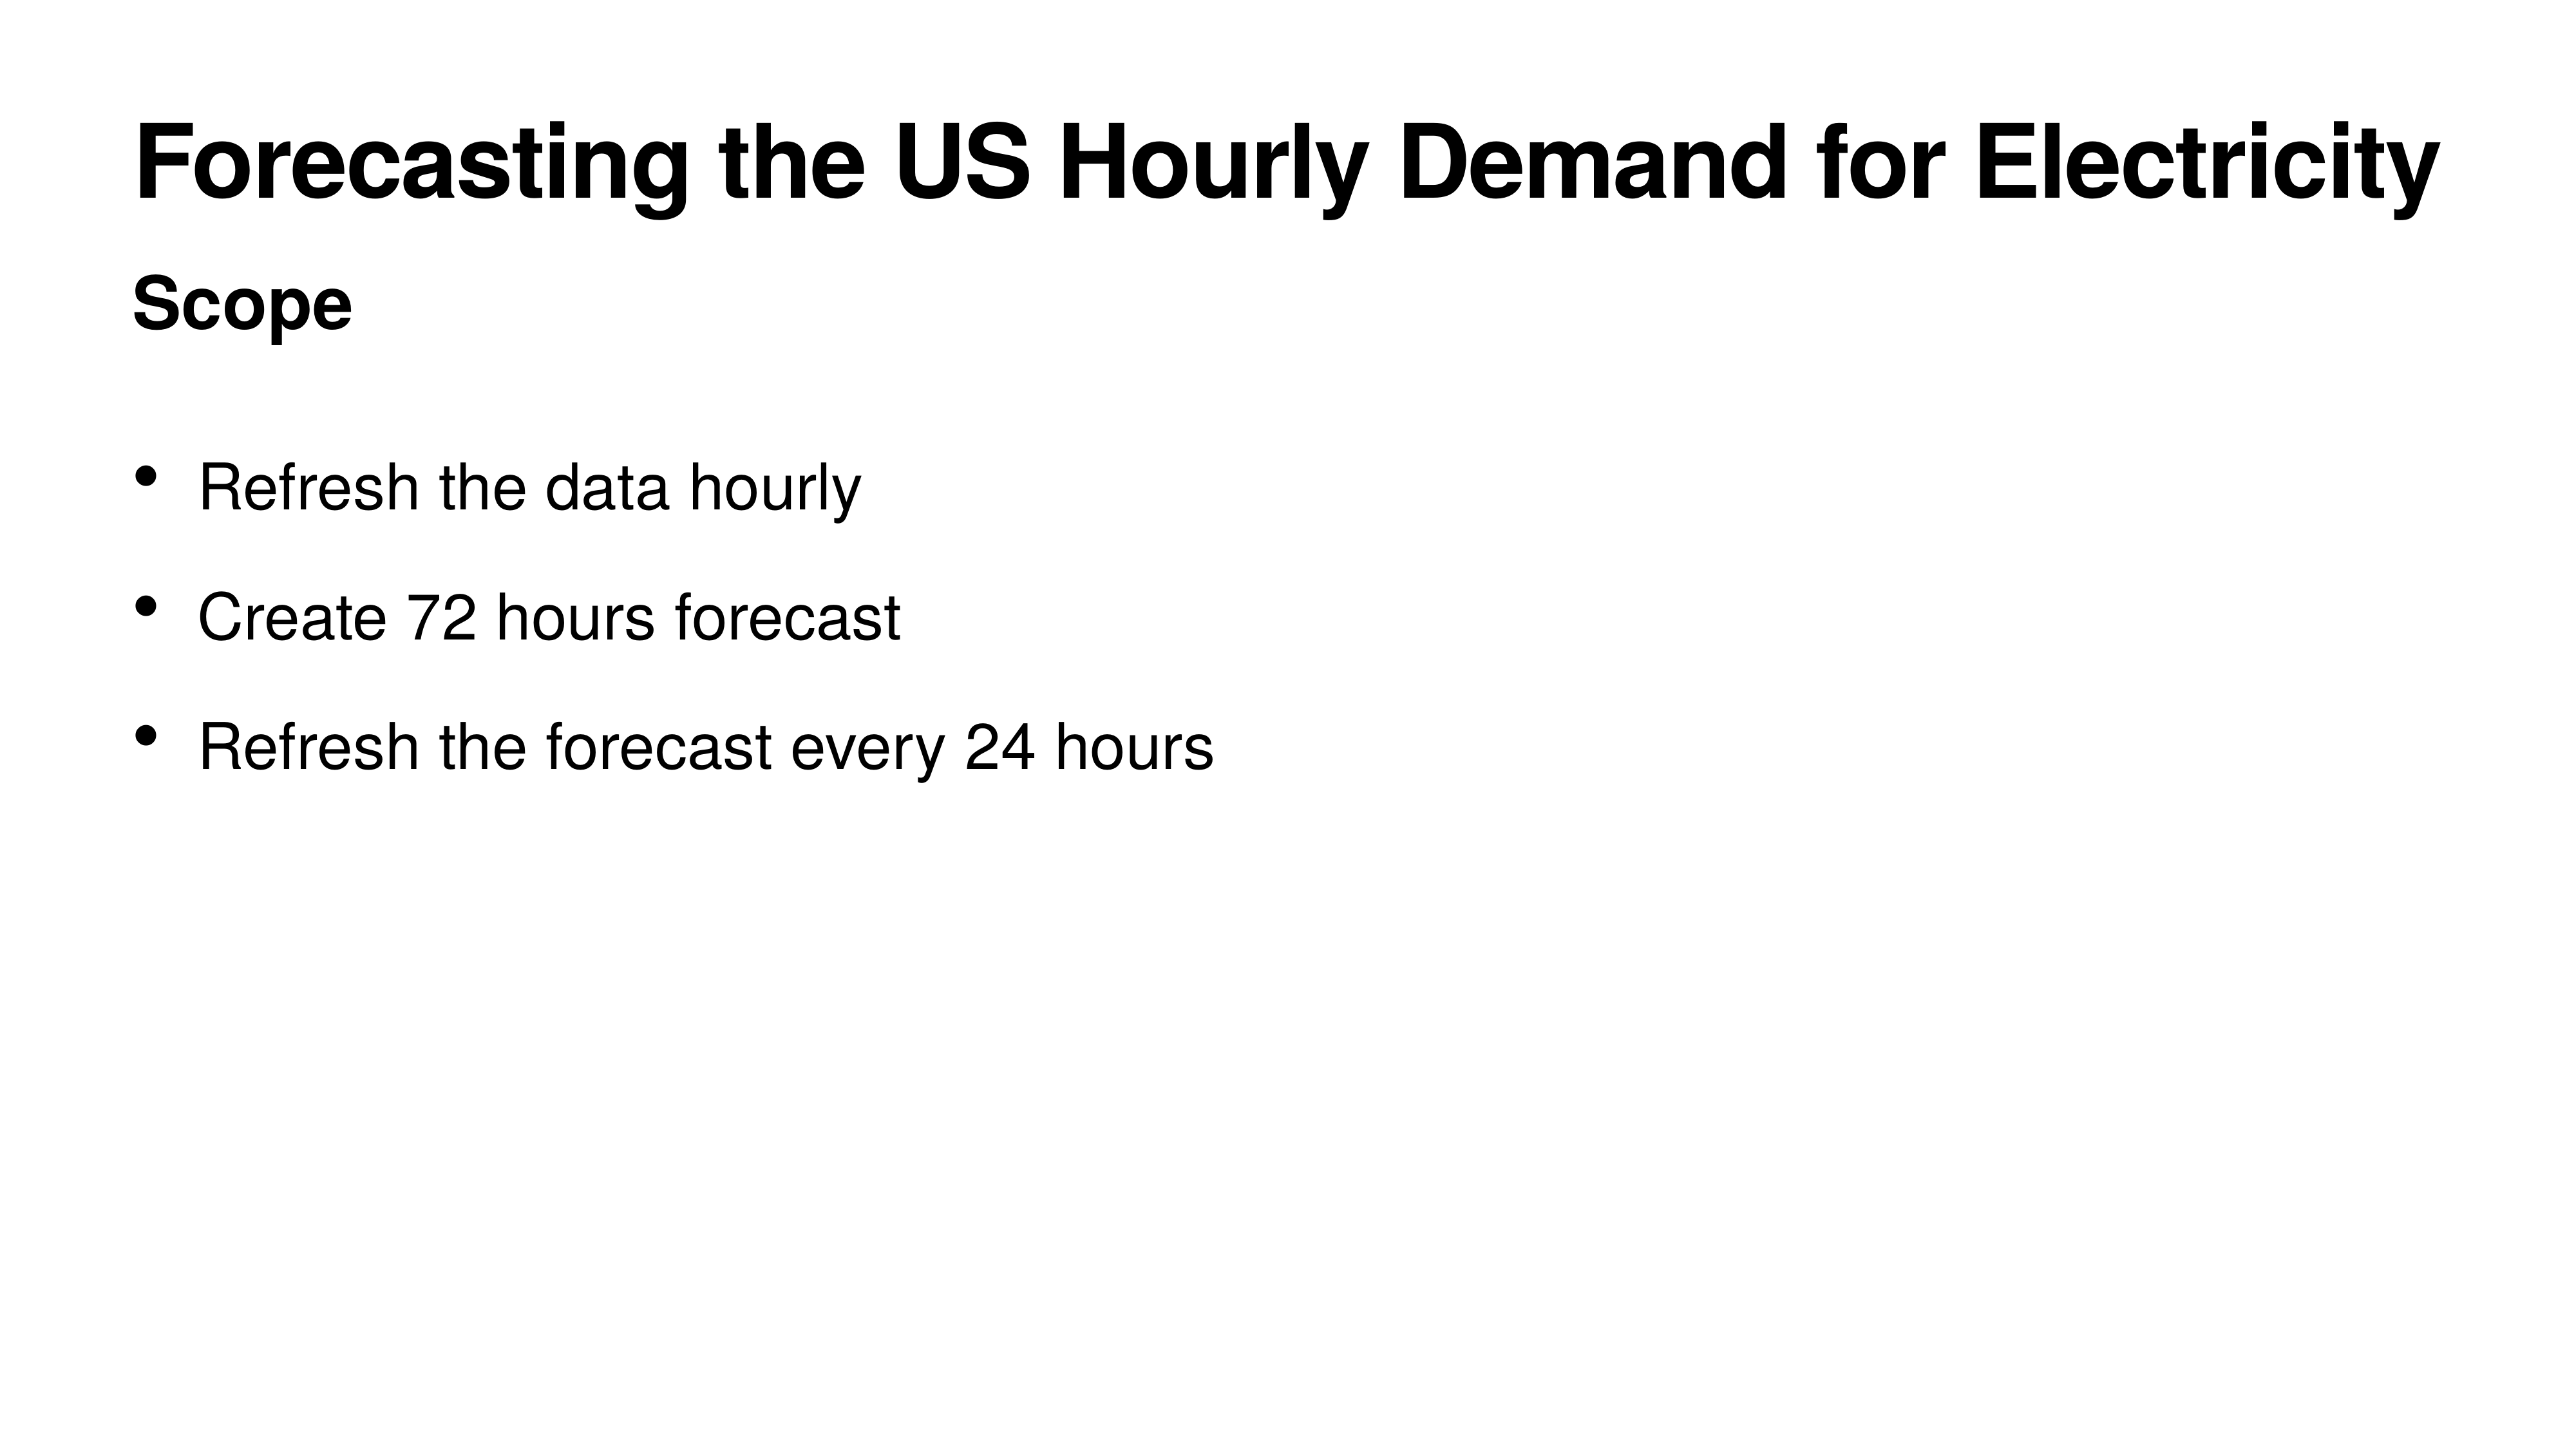

# Forecasting the US Hourly Demand for Electricity
Scope
Refresh the data hourly
Create 72 hours forecast
Refresh the forecast every 24 hours